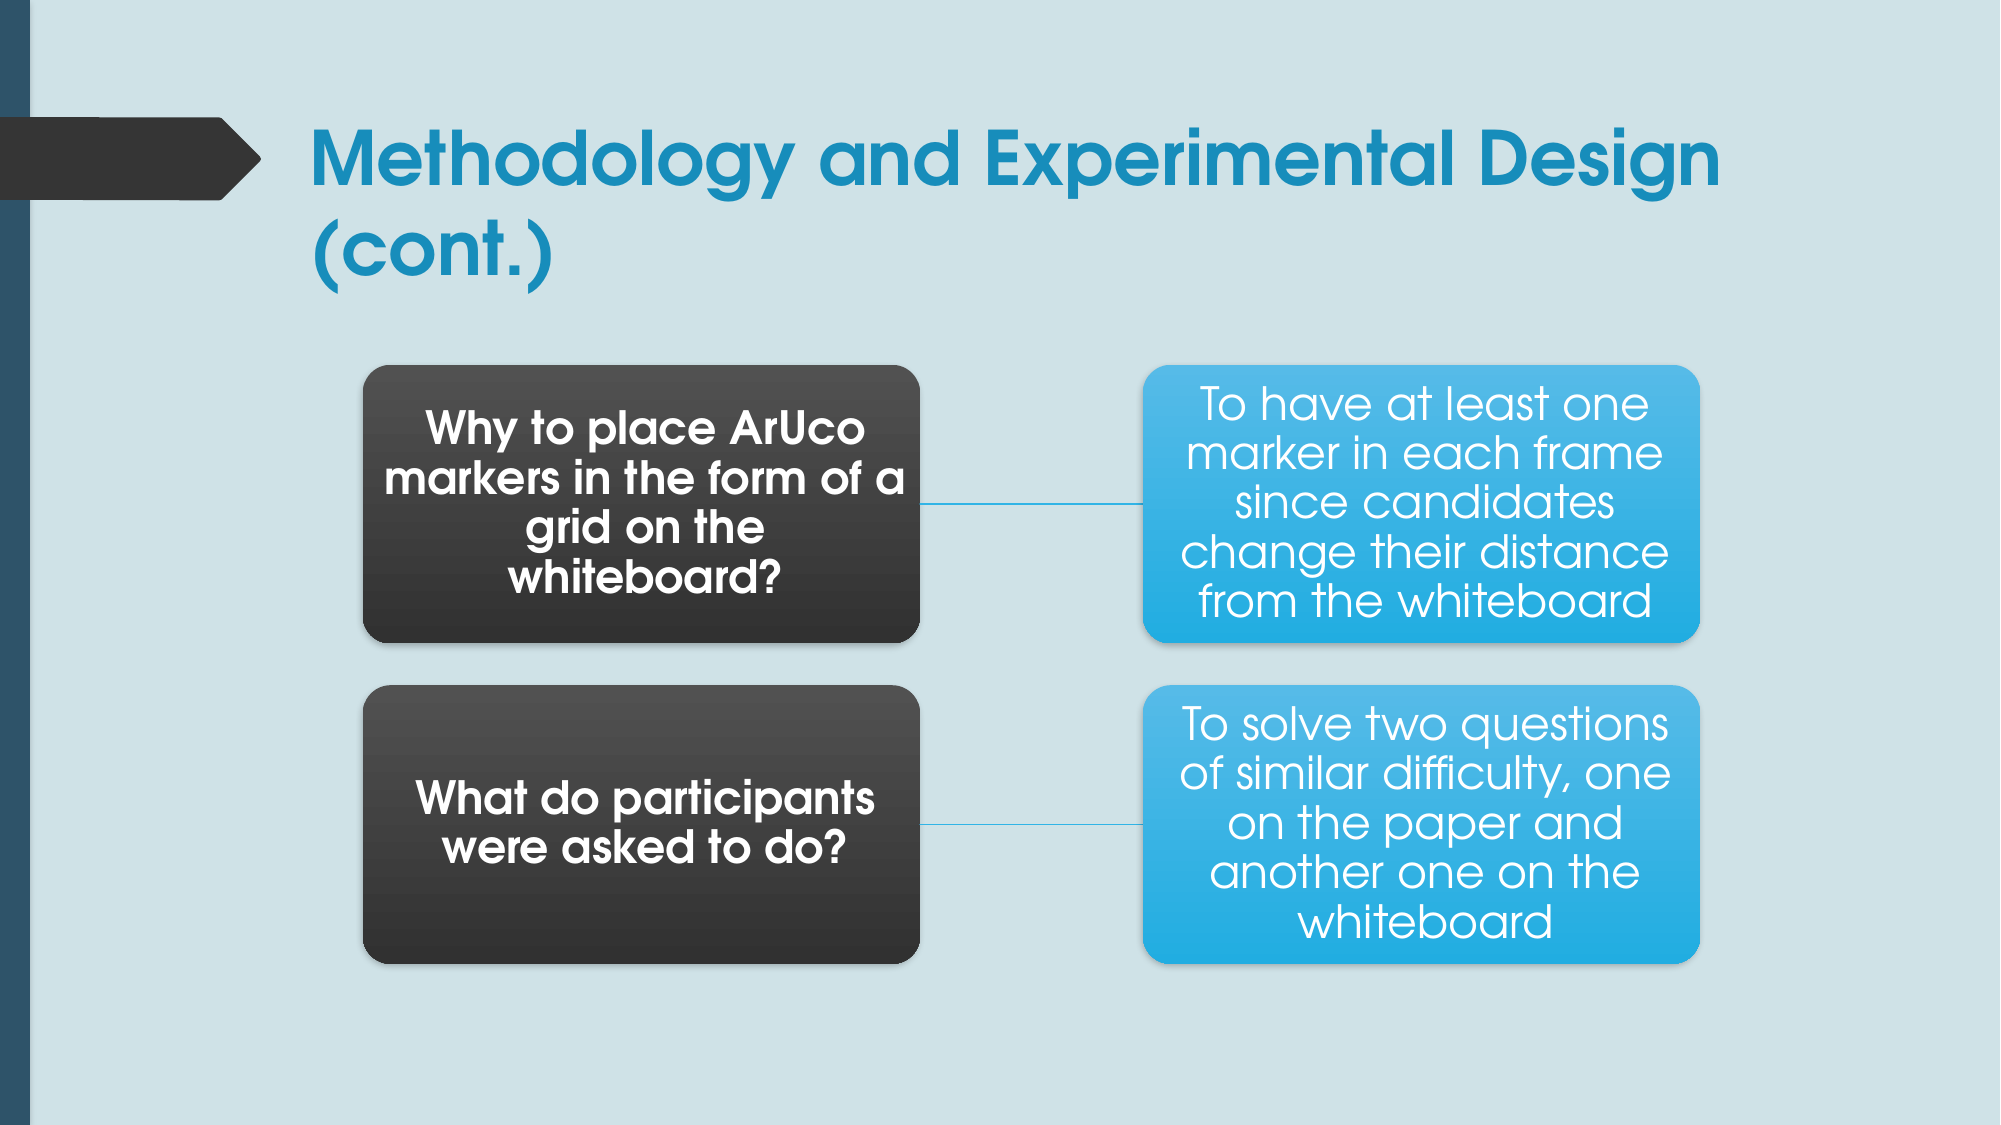

# Methodology and Experimental Design (cont.)

Why to place ArUco markers in the form of a grid on the whiteboard?

To have at least one marker in each frame since candidates change their distance from the whiteboard
What do participants were asked to do?

To solve two questions of similar difficulty, one on the paper and another one on the whiteboard